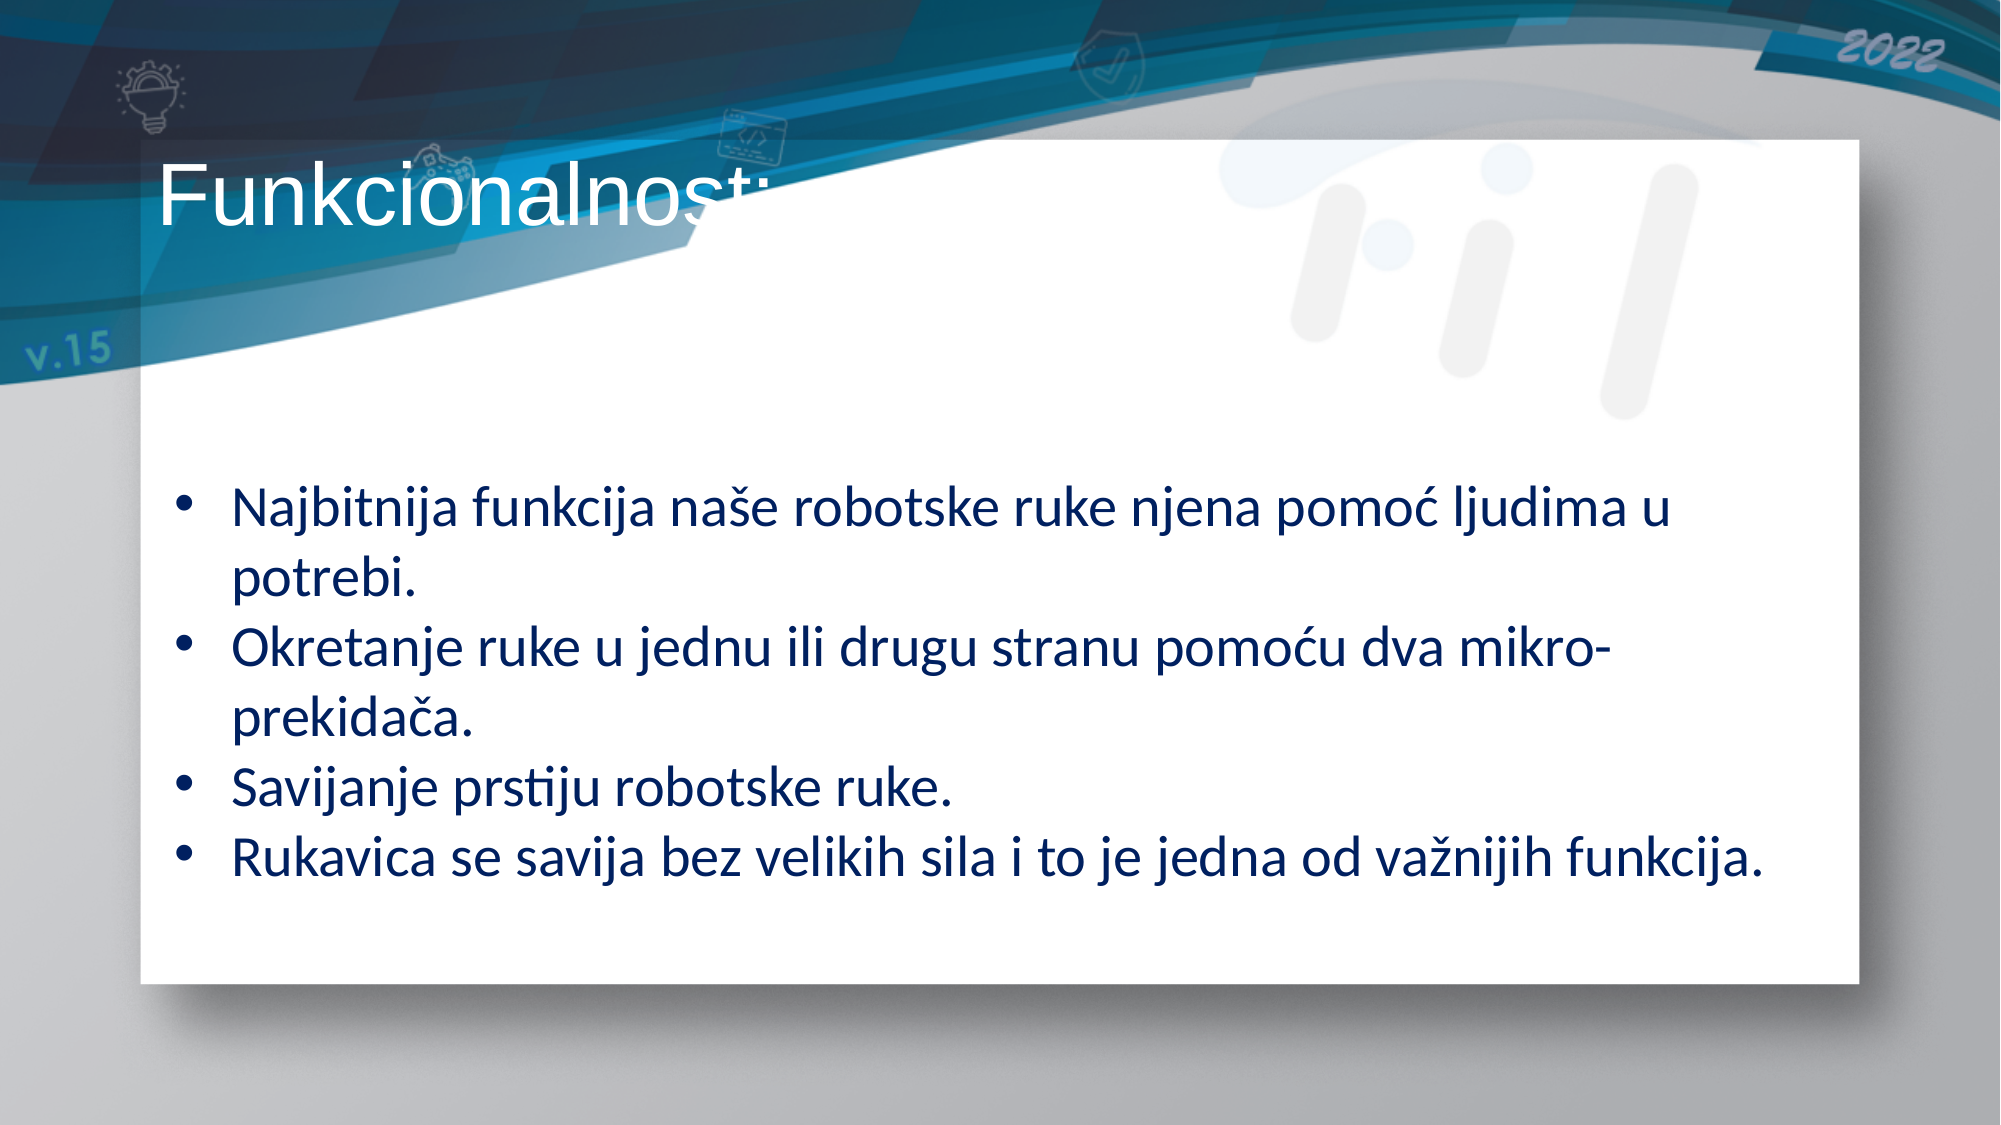

Funkcionalnost:

Najbitnija funkcija naše robotske ruke njena pomoć ljudima u potrebi.
Okretanje ruke u jednu ili drugu stranu pomoću dva mikro-prekidača.
Savijanje prstiju robotske ruke.
Rukavica se savija bez velikih sila i to je jedna od važnijih funkcija.